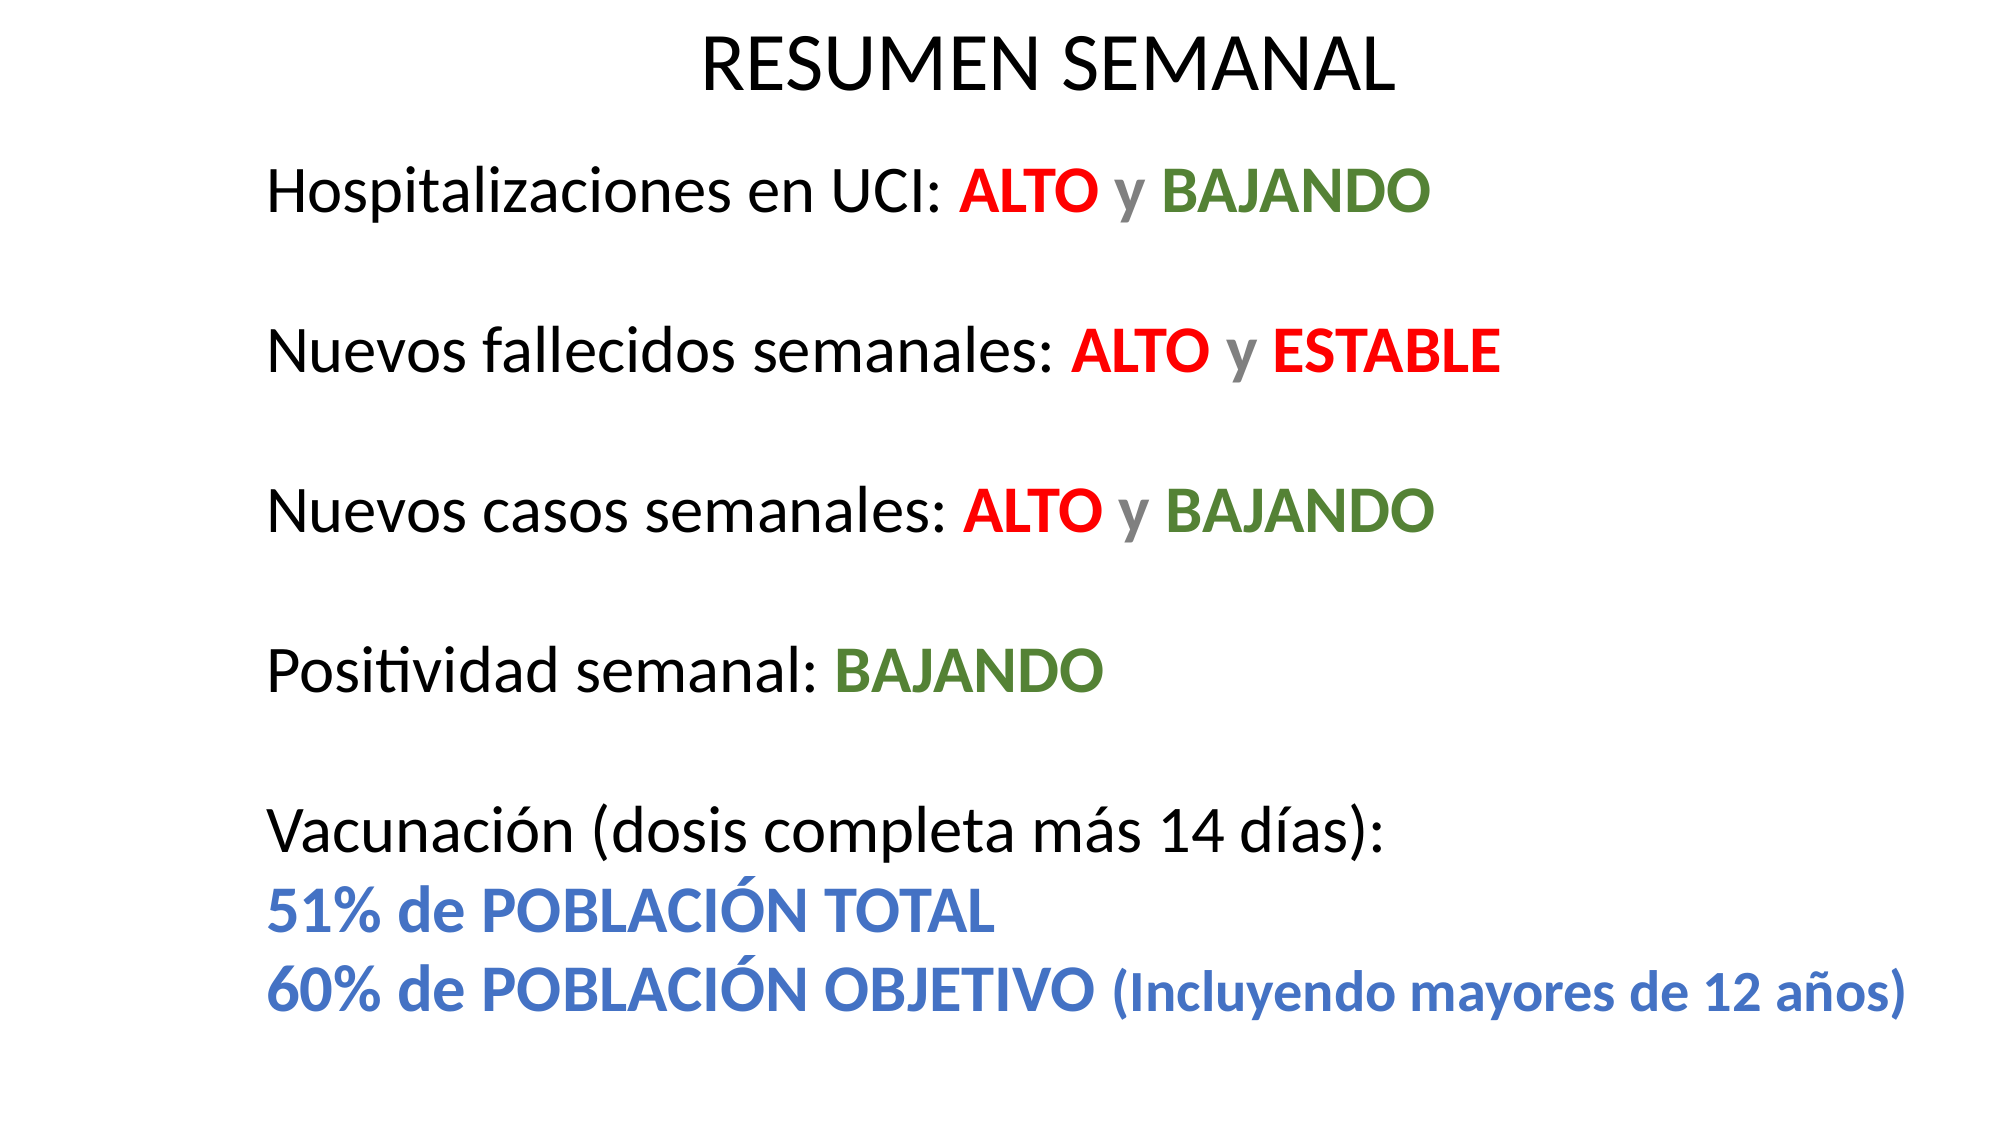

RESUMEN SEMANAL
Hospitalizaciones en UCI: ALTO y BAJANDO

Nuevos fallecidos semanales: ALTO y ESTABLE

Nuevos casos semanales: ALTO y BAJANDO
Positividad semanal: BAJANDO
Vacunación (dosis completa más 14 días):
51% de POBLACIÓN TOTAL
60% de POBLACIÓN OBJETIVO (Incluyendo mayores de 12 años)